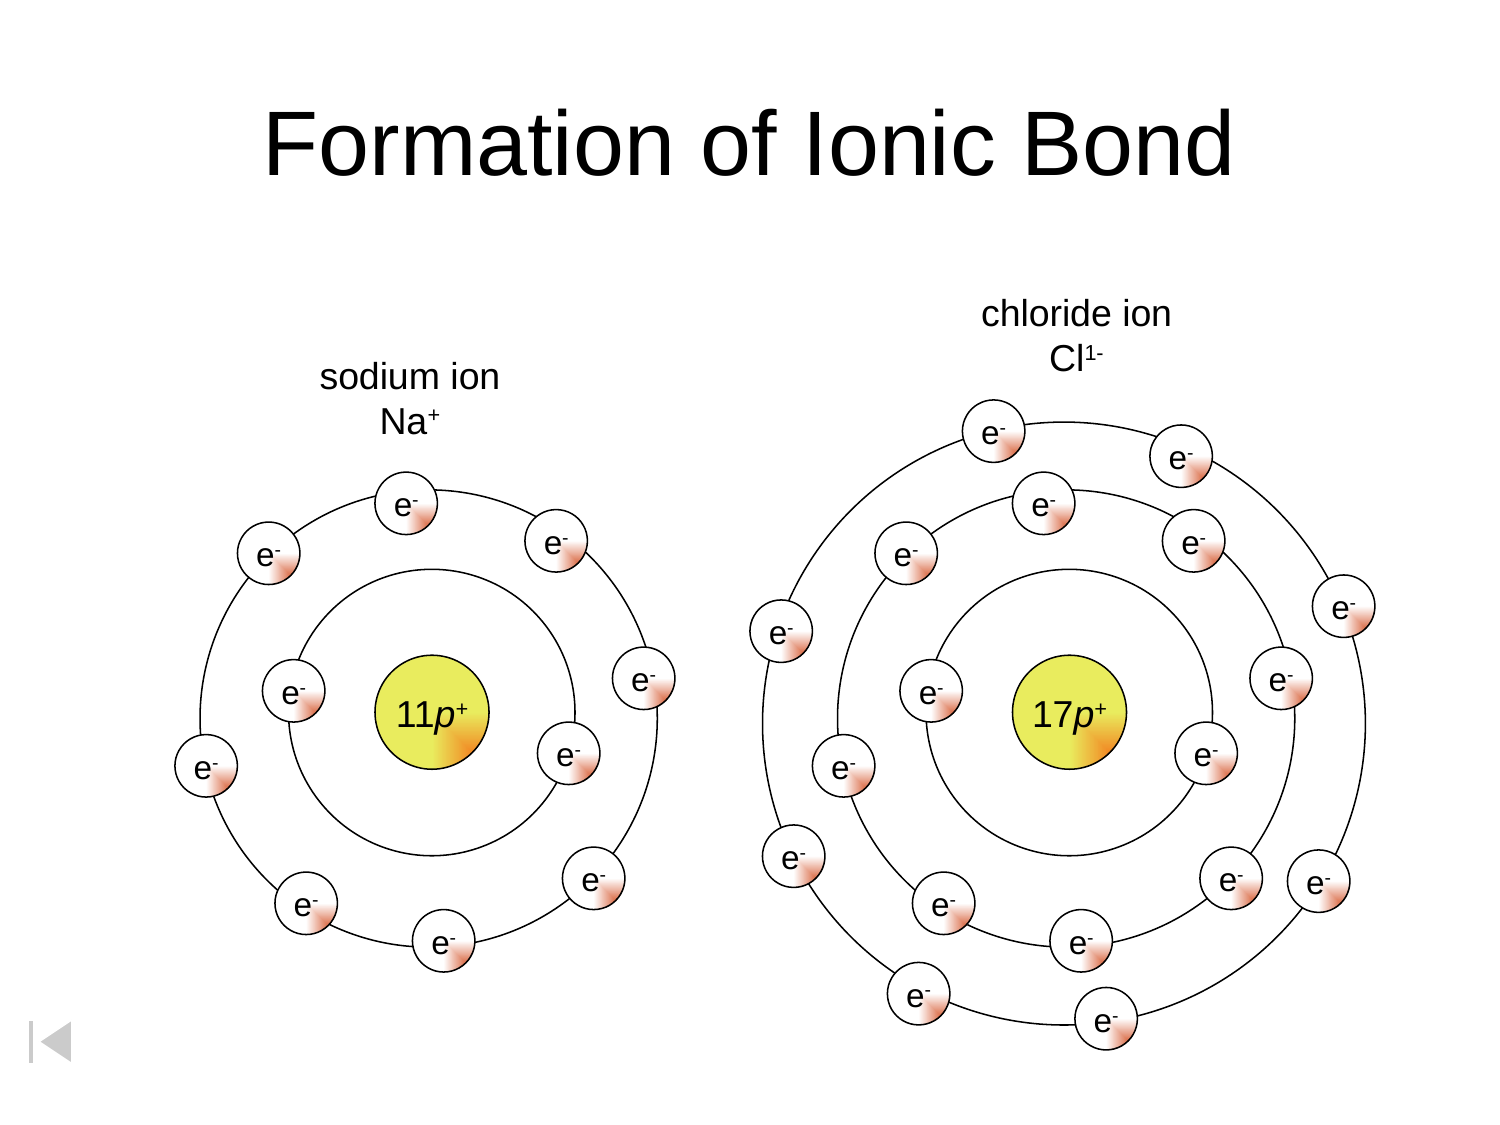

# Formation of Ionic Bond
chloride ion
Cl1-
sodium ion
Na+
e-

e-
e-

e-
11p+
e-
e-
e-
e-
e-
e-
e-

e-
e-

e-
e-

e-
e-
e-
17p+
e-
e-
e-
e-
e-
e-
e-
e-
e-
e-